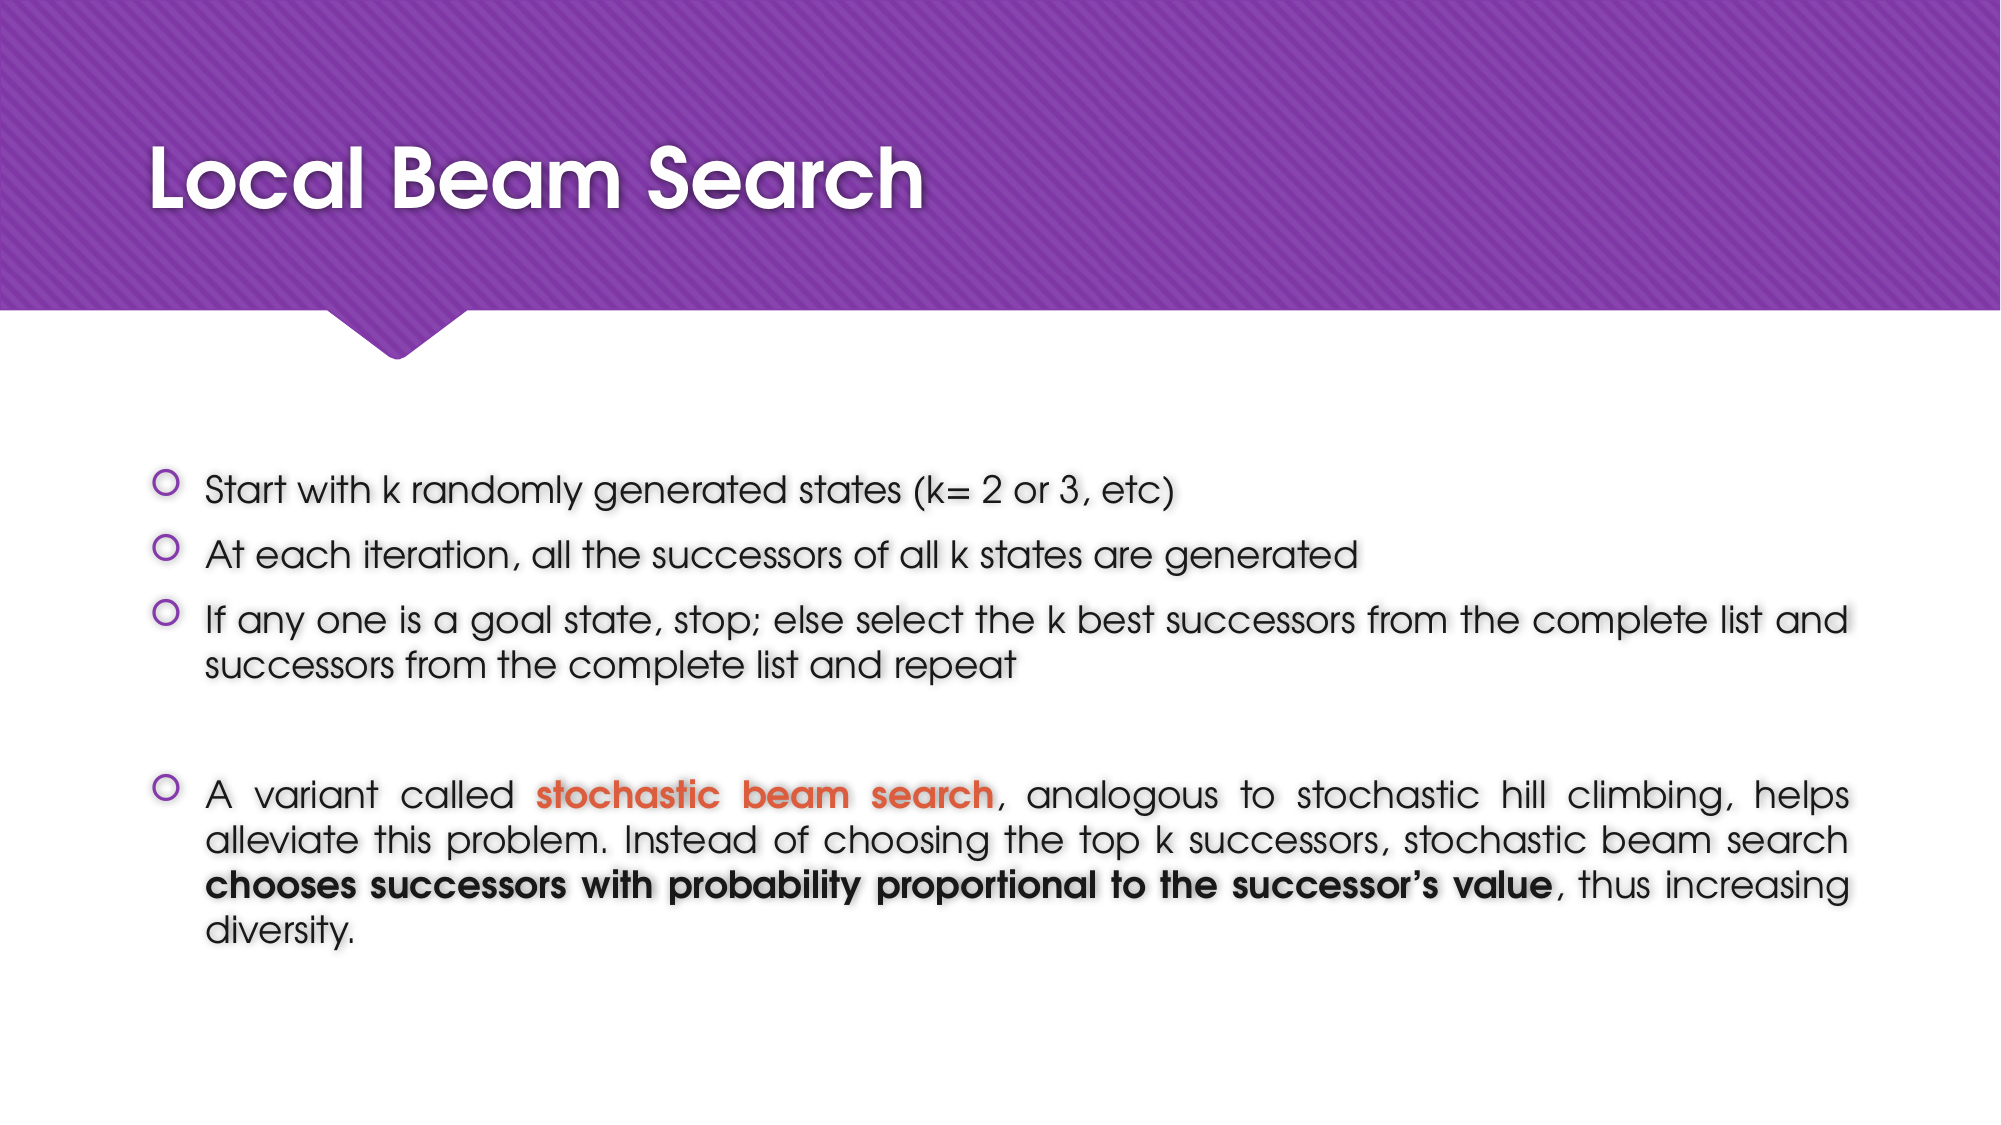

# Local Beam Search
Start with k randomly generated states (k= 2 or 3, etc)
At each iteration, all the successors of all k states are generated
If any one is a goal state, stop; else select the k best successors from the complete list and successors from the complete list and repeat

A variant called stochastic beam search, analogous to stochastic hill climbing, helps alleviate this problem. Instead of choosing the top k successors, stochastic beam search chooses successors with probability proportional to the successor’s value, thus increasing diversity.